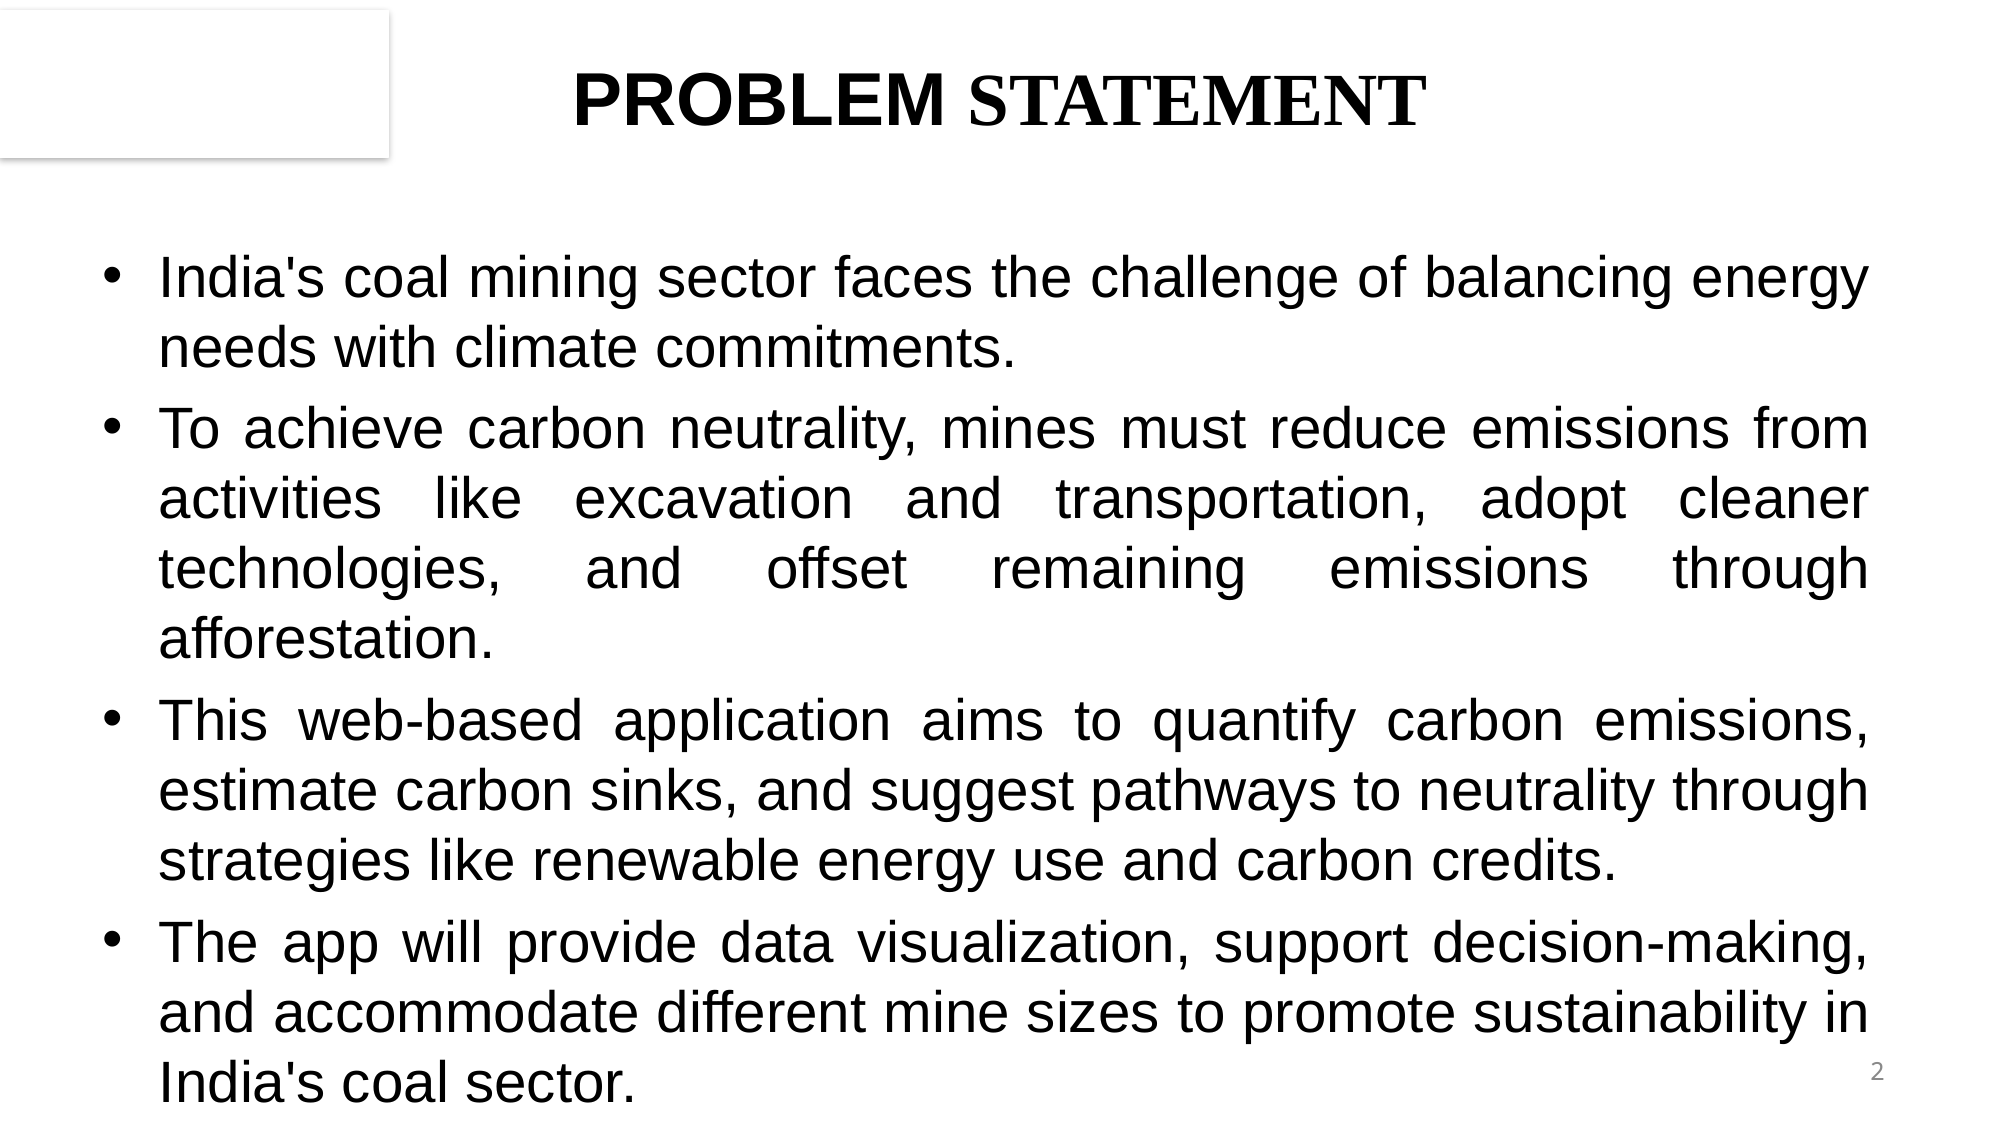

ZeroPoint8
# PROBLEM STATEMENT

India's coal mining sector faces the challenge of balancing energy needs with climate commitments.
To achieve carbon neutrality, mines must reduce emissions from activities like excavation and transportation, adopt cleaner technologies, and offset remaining emissions through afforestation.
This web-based application aims to quantify carbon emissions, estimate carbon sinks, and suggest pathways to neutrality through strategies like renewable energy use and carbon credits.
The app will provide data visualization, support decision-making, and accommodate different mine sizes to promote sustainability in India's coal sector.

2